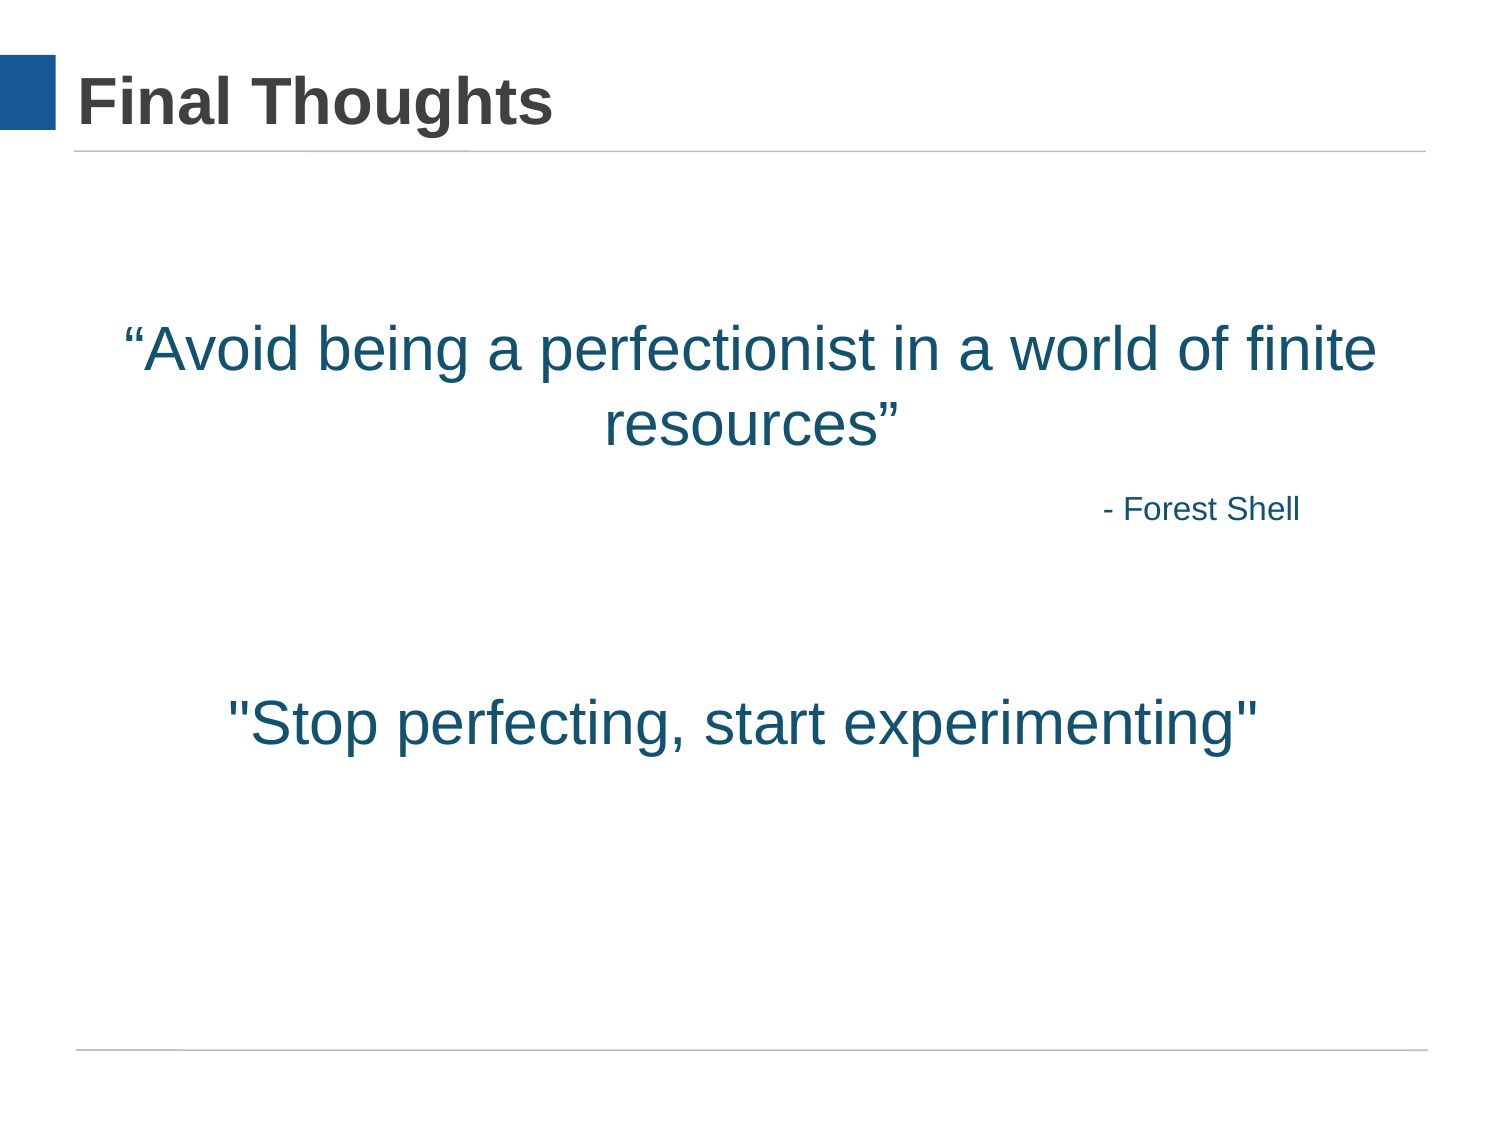

# Final Thoughts

“Avoid being a perfectionist in a world of finite resources”
						- Forest Shell

"Stop perfecting, start experimenting"